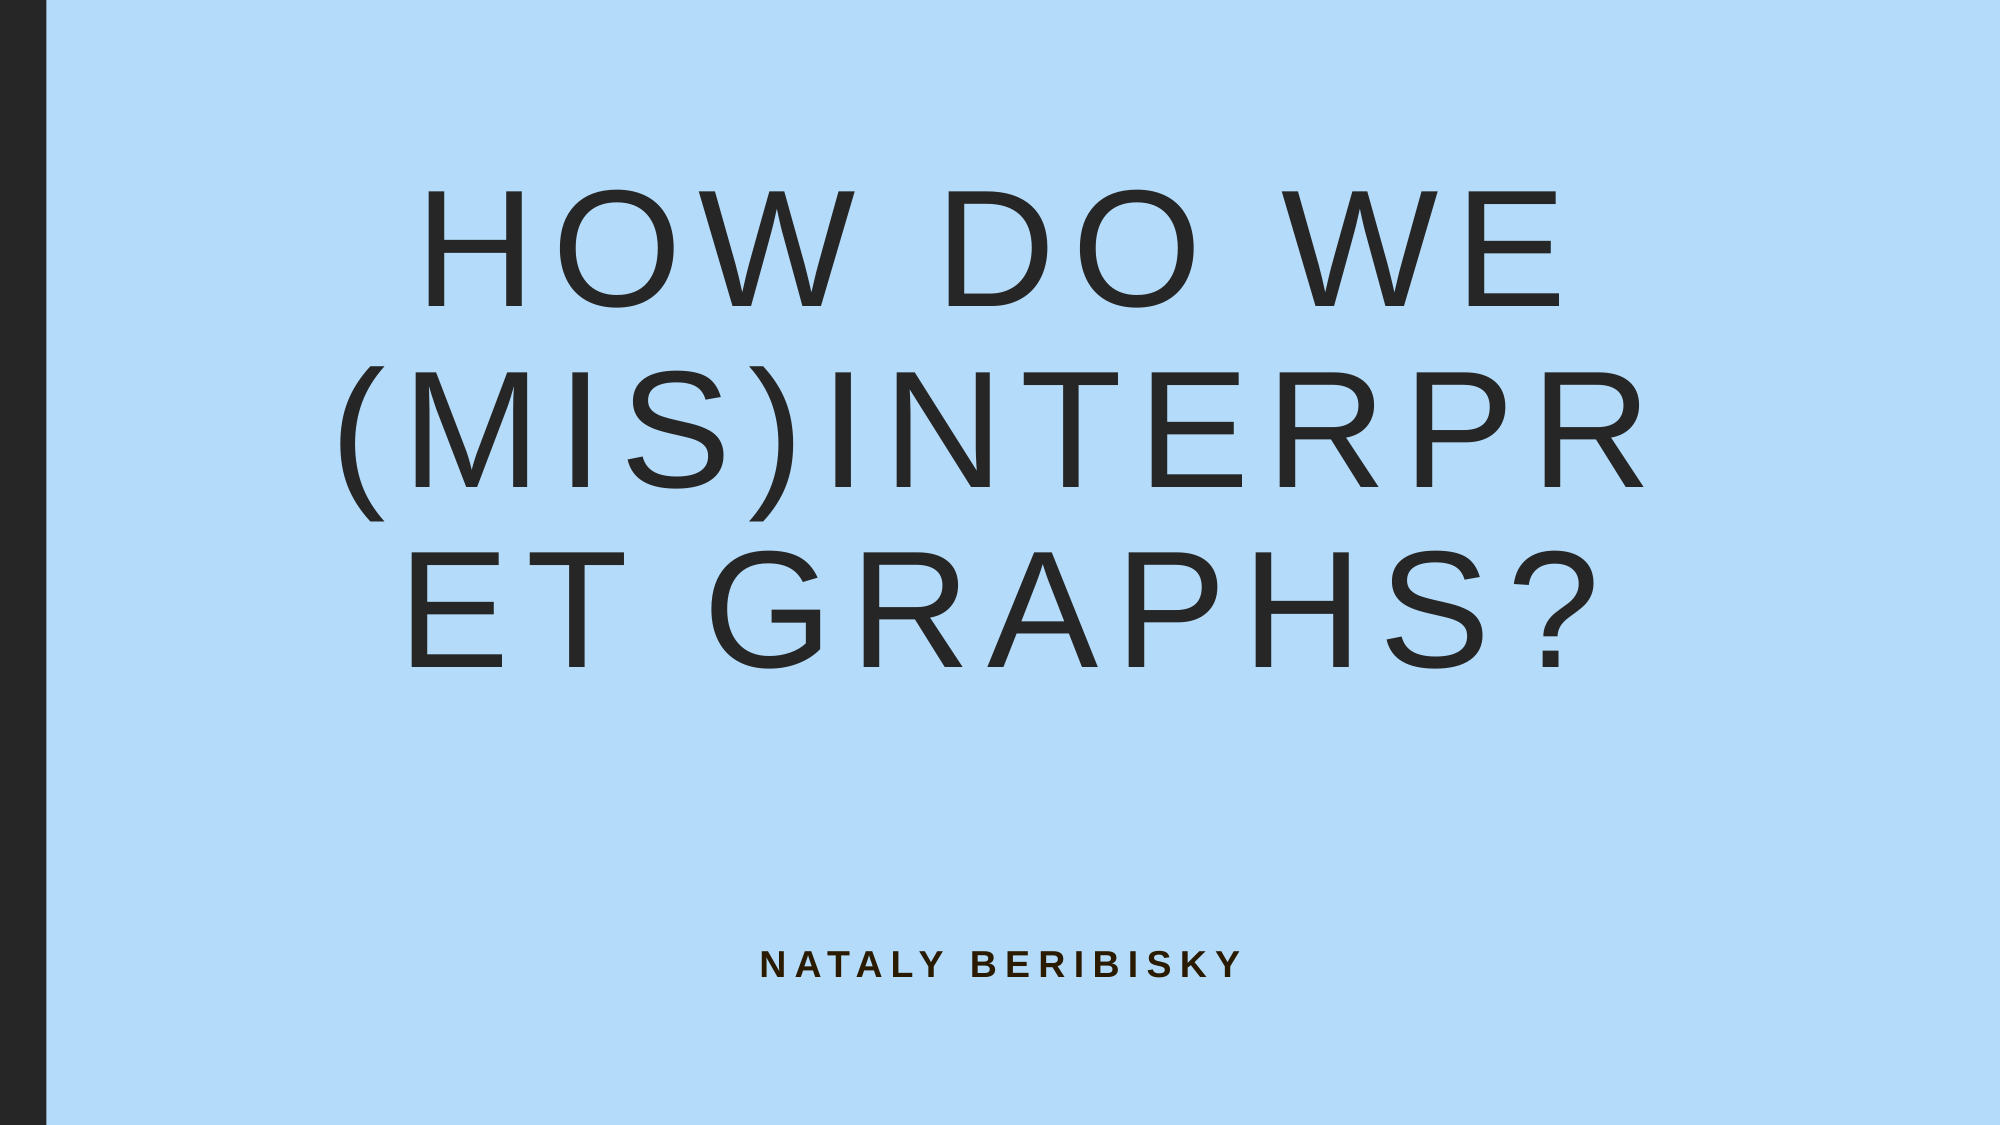

# How do we (MIS)interpret graphs?
Nataly Beribisky